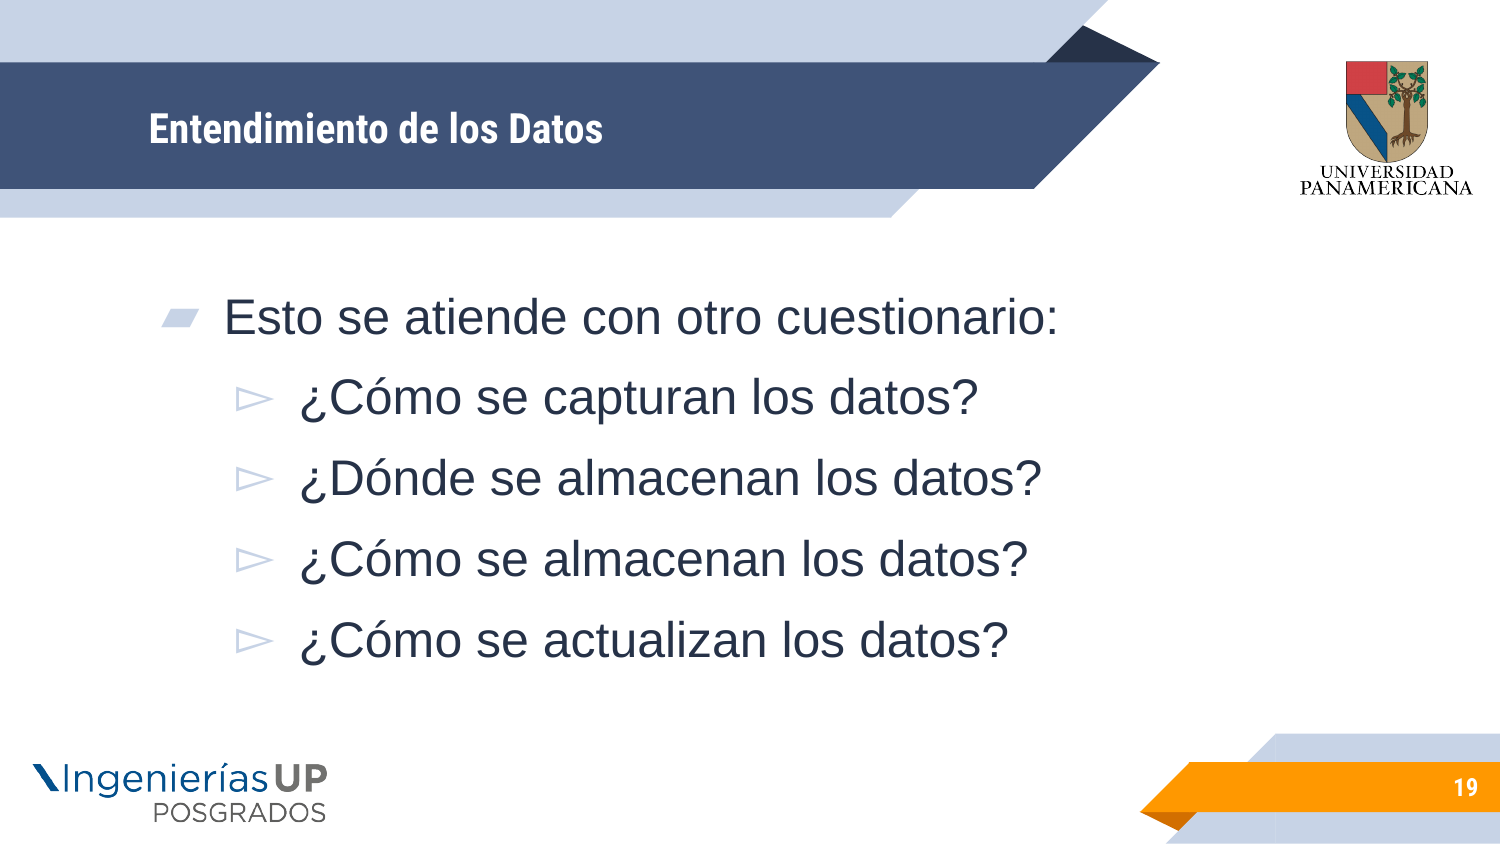

# Entendimiento de los Datos
Esto se atiende con otro cuestionario:
¿Cómo se capturan los datos?
¿Dónde se almacenan los datos?
¿Cómo se almacenan los datos?
¿Cómo se actualizan los datos?
19